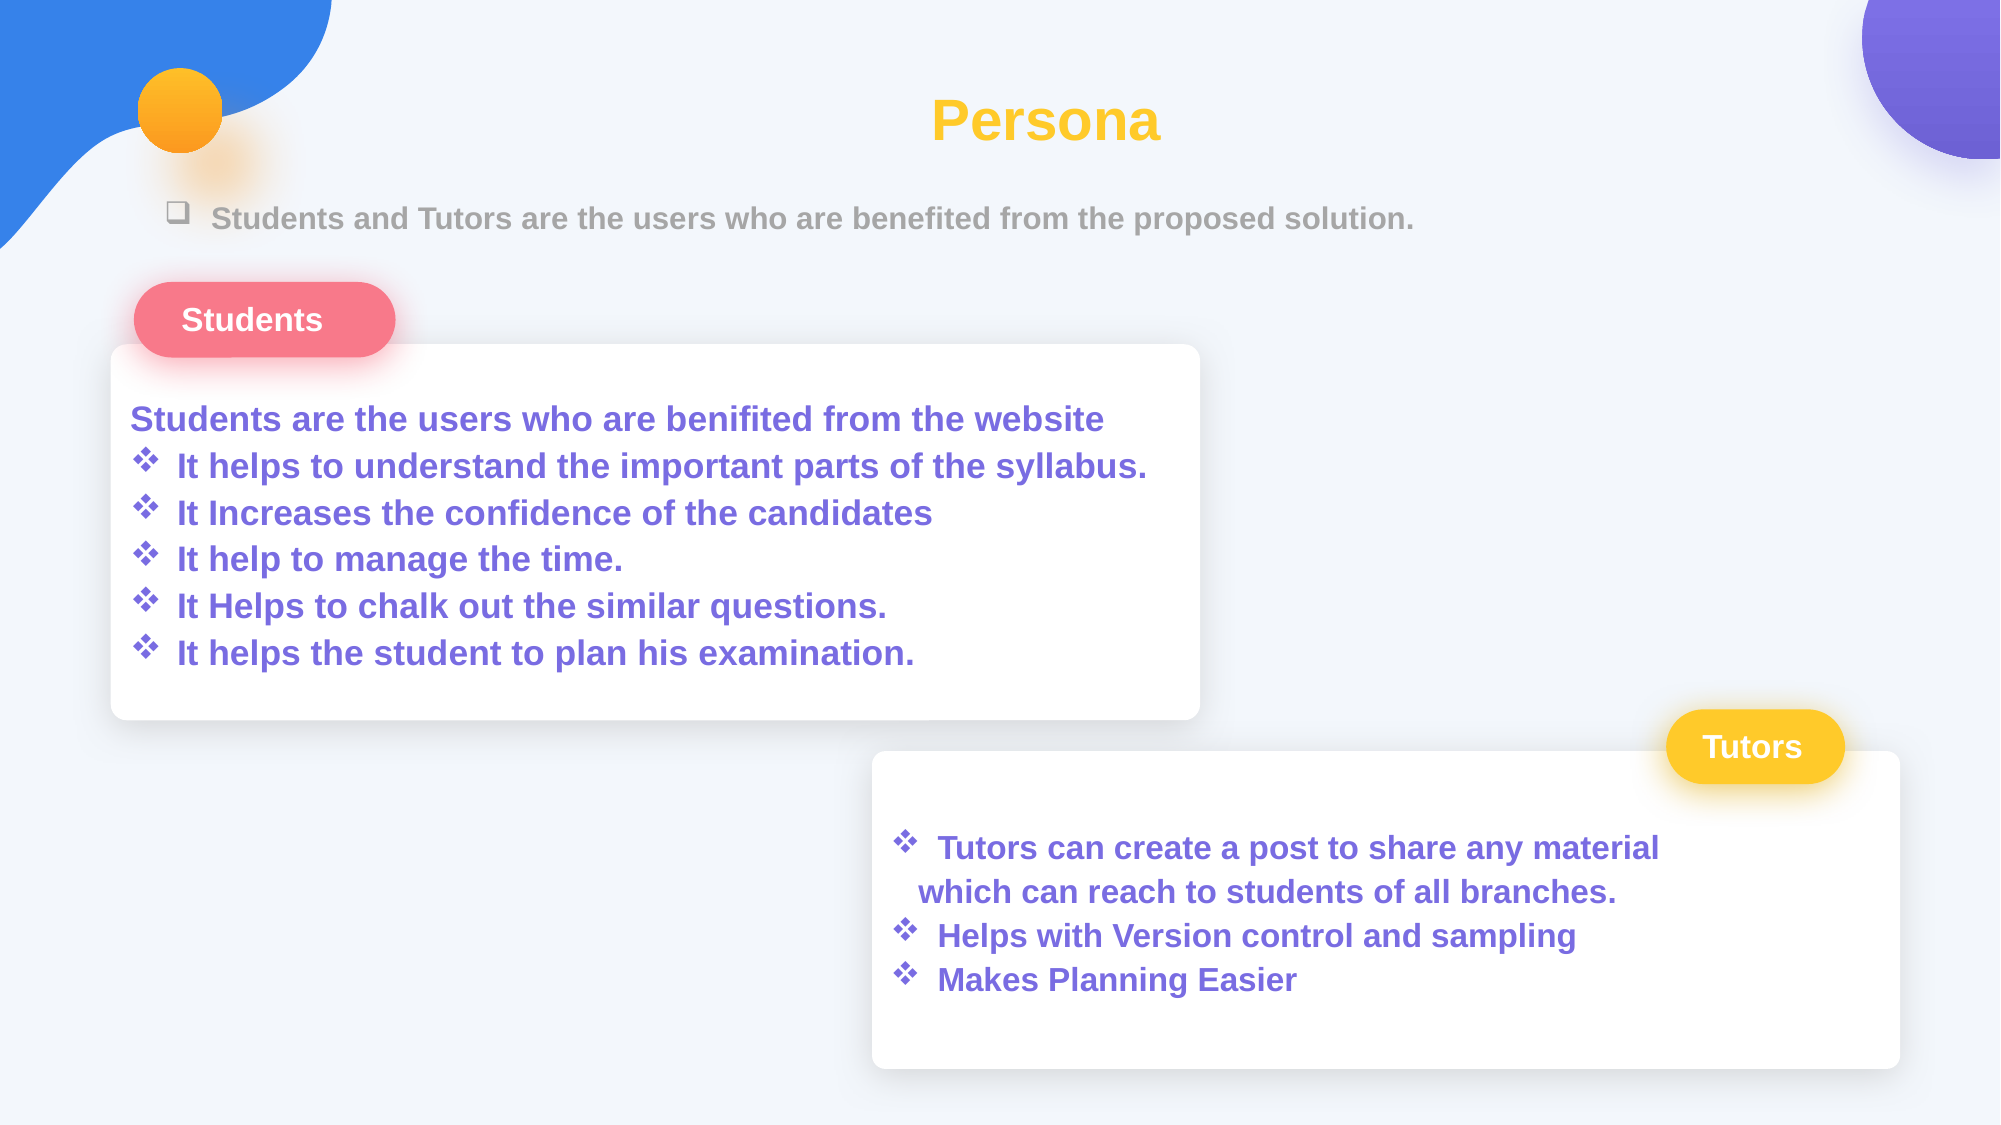

Persona
Students and Tutors are the users who are benefited from the proposed solution.

Students
Students are the users who are benifited from the website
It helps to understand the important parts of the syllabus.
It Increases the confidence of the candidates
It help to manage the time.
It Helps to chalk out the similar questions.
It helps the student to plan his examination.

Tutors
Tutors can create a post to share any material
   which can reach to students of all branches.
Helps with Version control and sampling
Makes Planning Easier